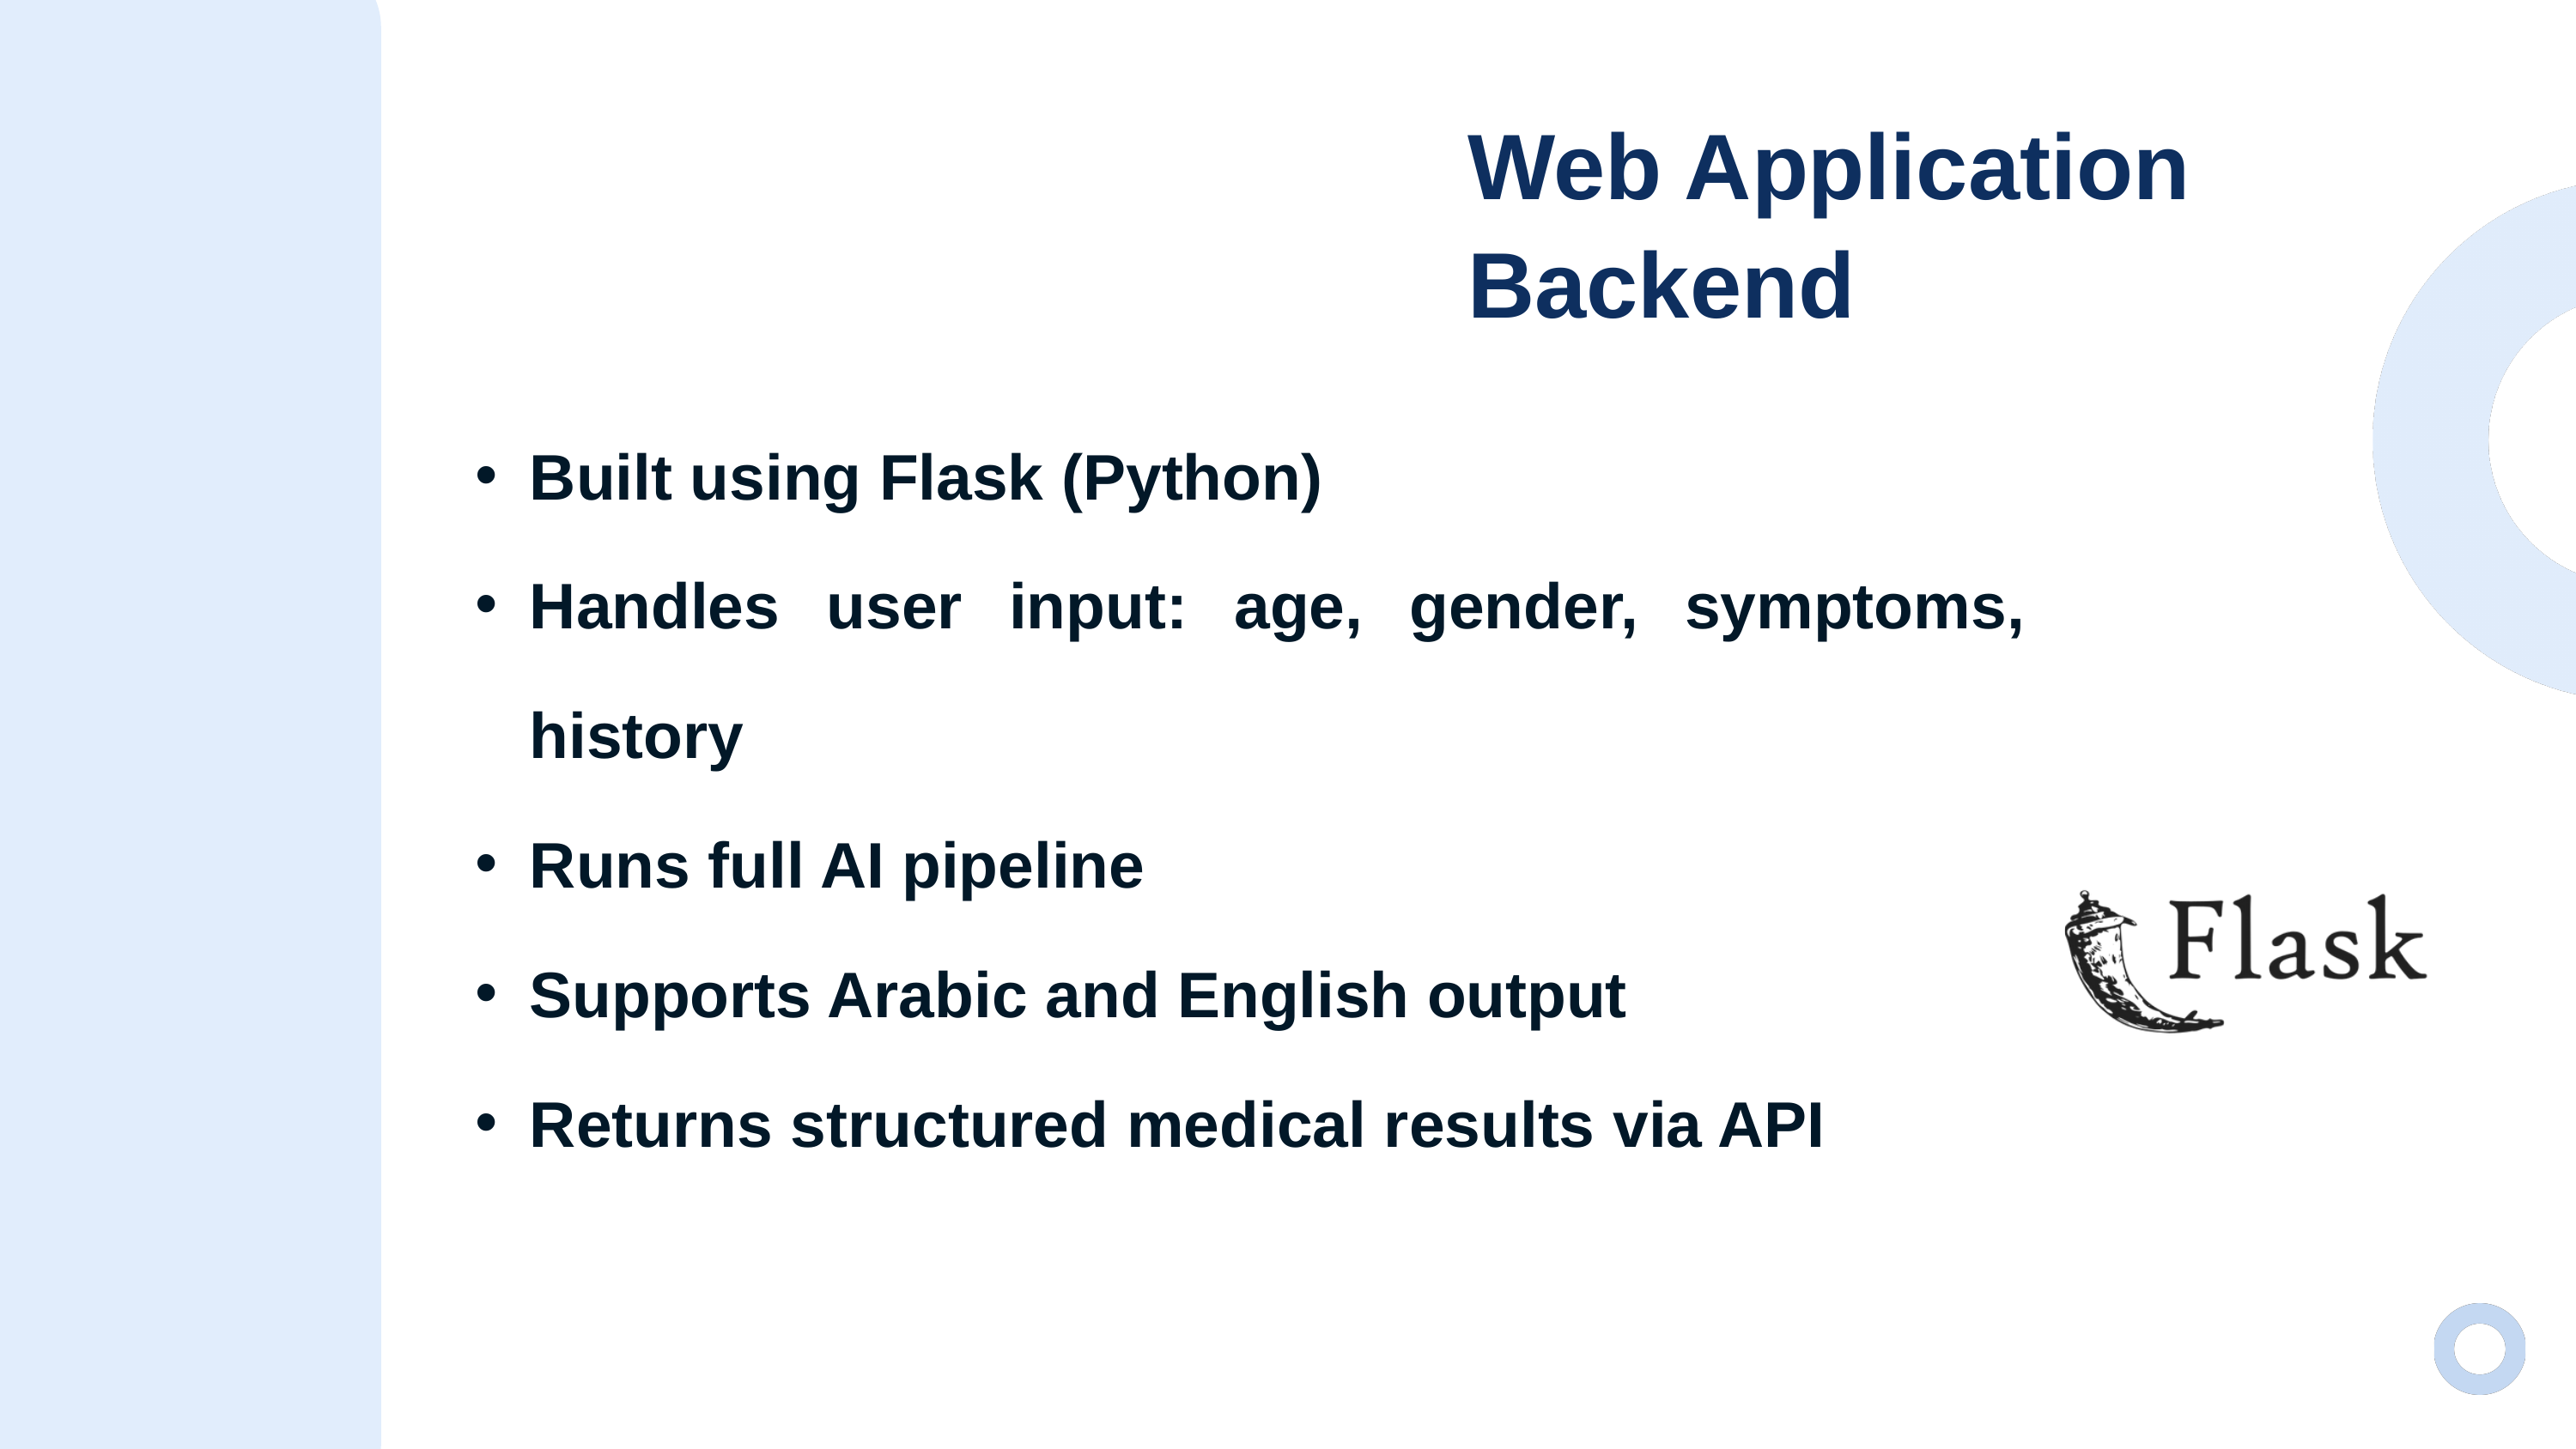

Web Application
Backend

Built using Flask (Python)
Handles user input: age, gender, symptoms, history
Runs full AI pipeline
Supports Arabic and English output
Returns structured medical results via API